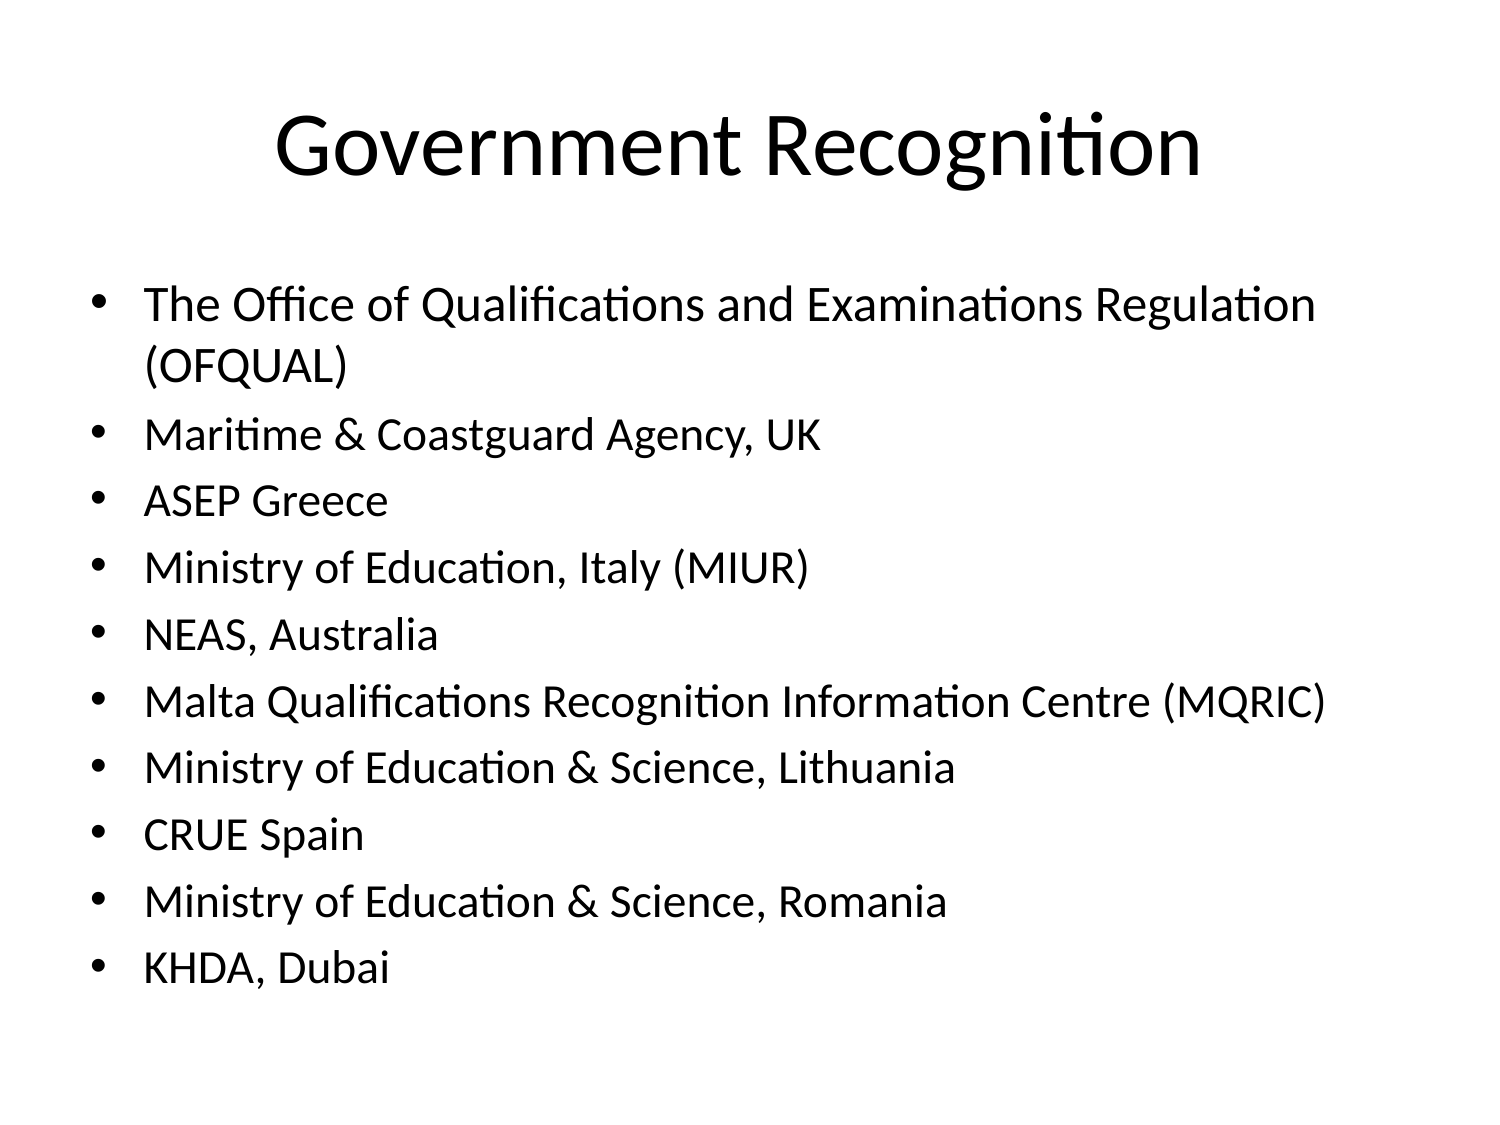

# Government Recognition
The Office of Qualifications and Examinations Regulation (OFQUAL)
Maritime & Coastguard Agency, UK
ASEP Greece
Ministry of Education, Italy (MIUR)
NEAS, Australia
Malta Qualifications Recognition Information Centre (MQRIC)
Ministry of Education & Science, Lithuania
CRUE Spain
Ministry of Education & Science, Romania
KHDA, Dubai